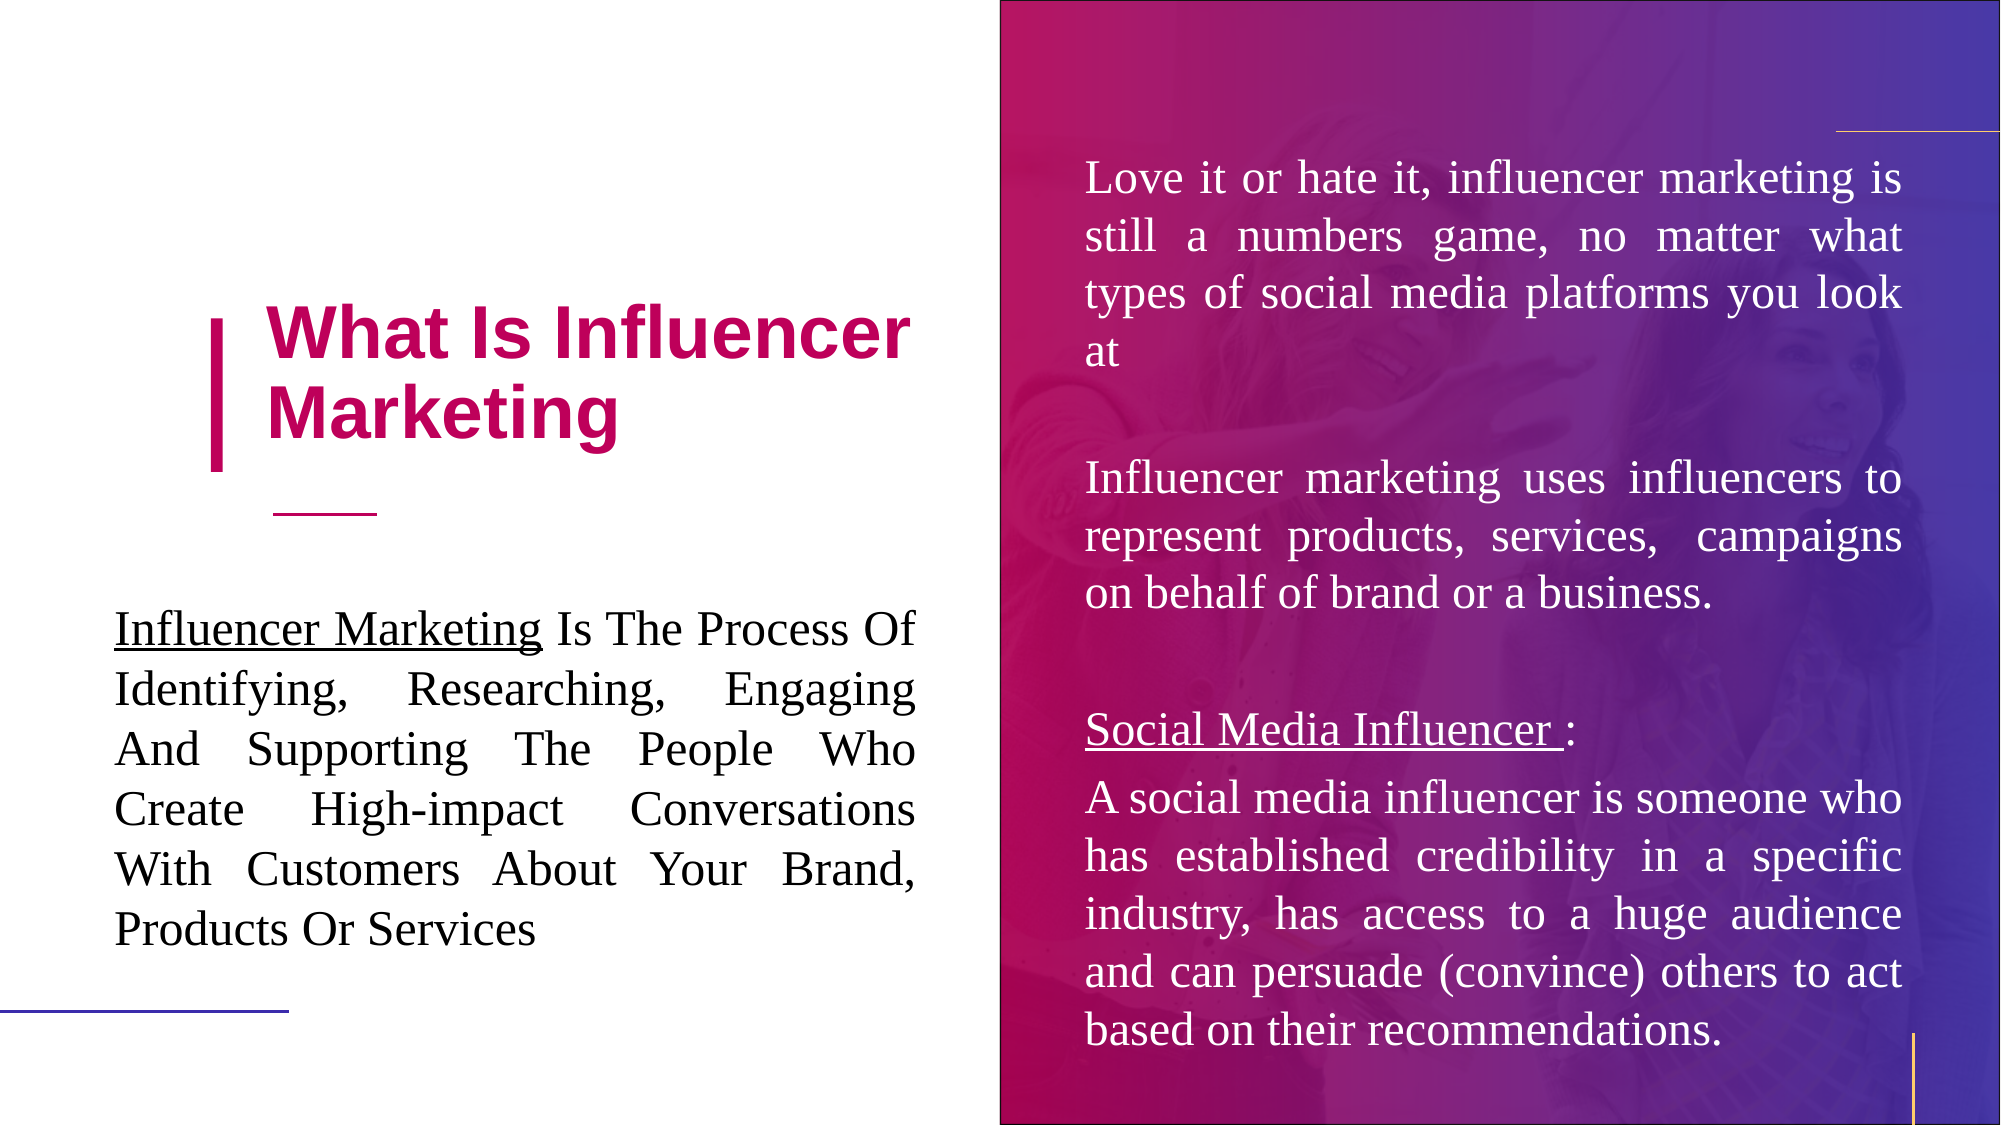

Love it or hate it, influencer marketing is still a numbers game, no matter what types of social media platforms you look at
Influencer marketing uses influencers to represent products, services,  campaigns on behalf of brand or a business.

Social Media Influencer :
A social media influencer is someone who has established credibility in a specific industry, has access to a huge audience and can persuade (convince) others to act based on their recommendations.

# What Is Influencer Marketing
Influencer Marketing Is The Process Of Identifying, Researching, Engaging And Supporting The People Who Create High-impact Conversations With Customers About Your Brand, Products Or Services